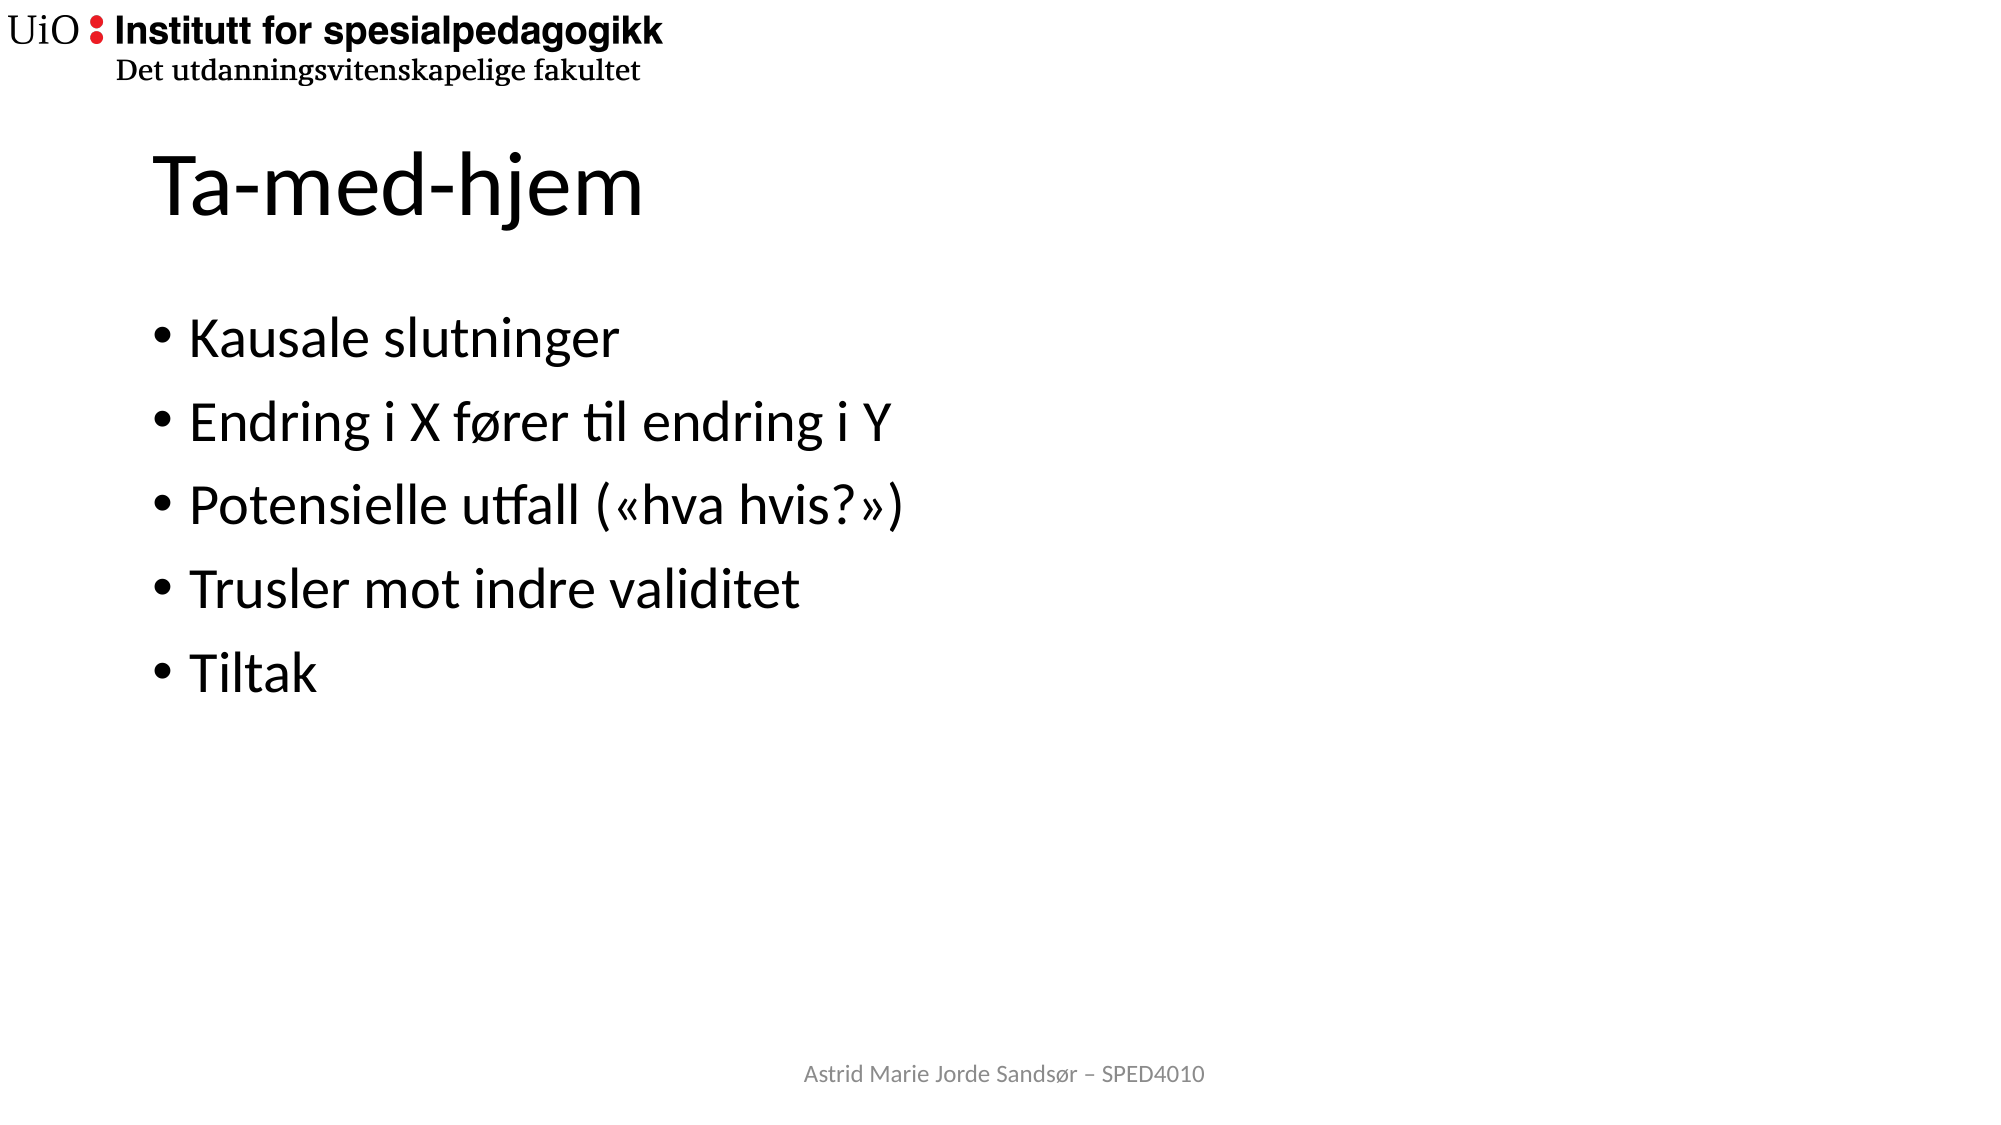

# Ta-med-hjem
Kausale slutninger
Endring i X fører til endring i Y
Potensielle utfall («hva hvis?»)
Trusler mot indre validitet
Tiltak
Astrid Marie Jorde Sandsør – SPED4010